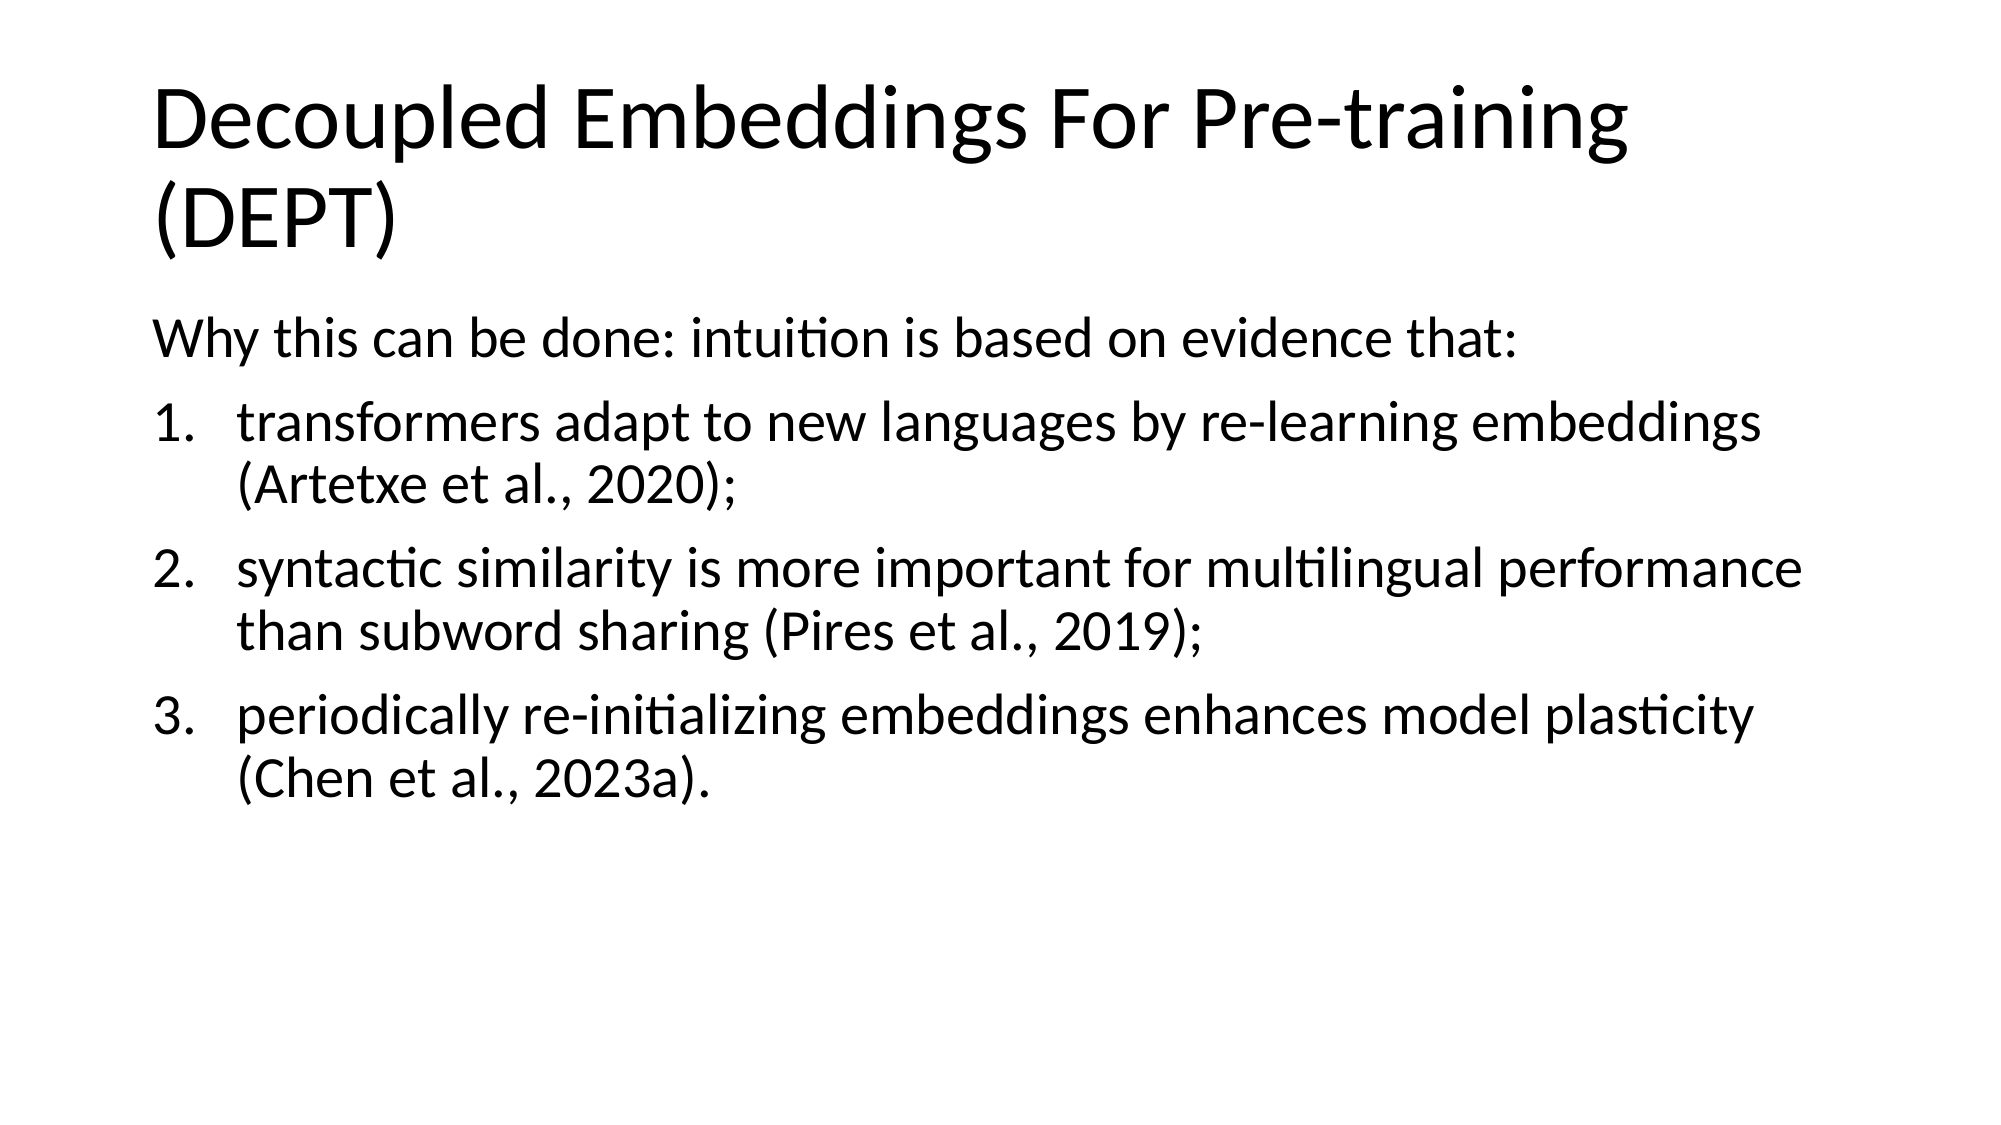

# Decoupled Embeddings For Pre-training (DEPT)
Why this can be done: intuition is based on evidence that:
transformers adapt to new languages by re-learning embeddings (Artetxe et al., 2020);
syntactic similarity is more important for multilingual performance than subword sharing (Pires et al., 2019);
periodically re-initializing embeddings enhances model plasticity (Chen et al., 2023a).